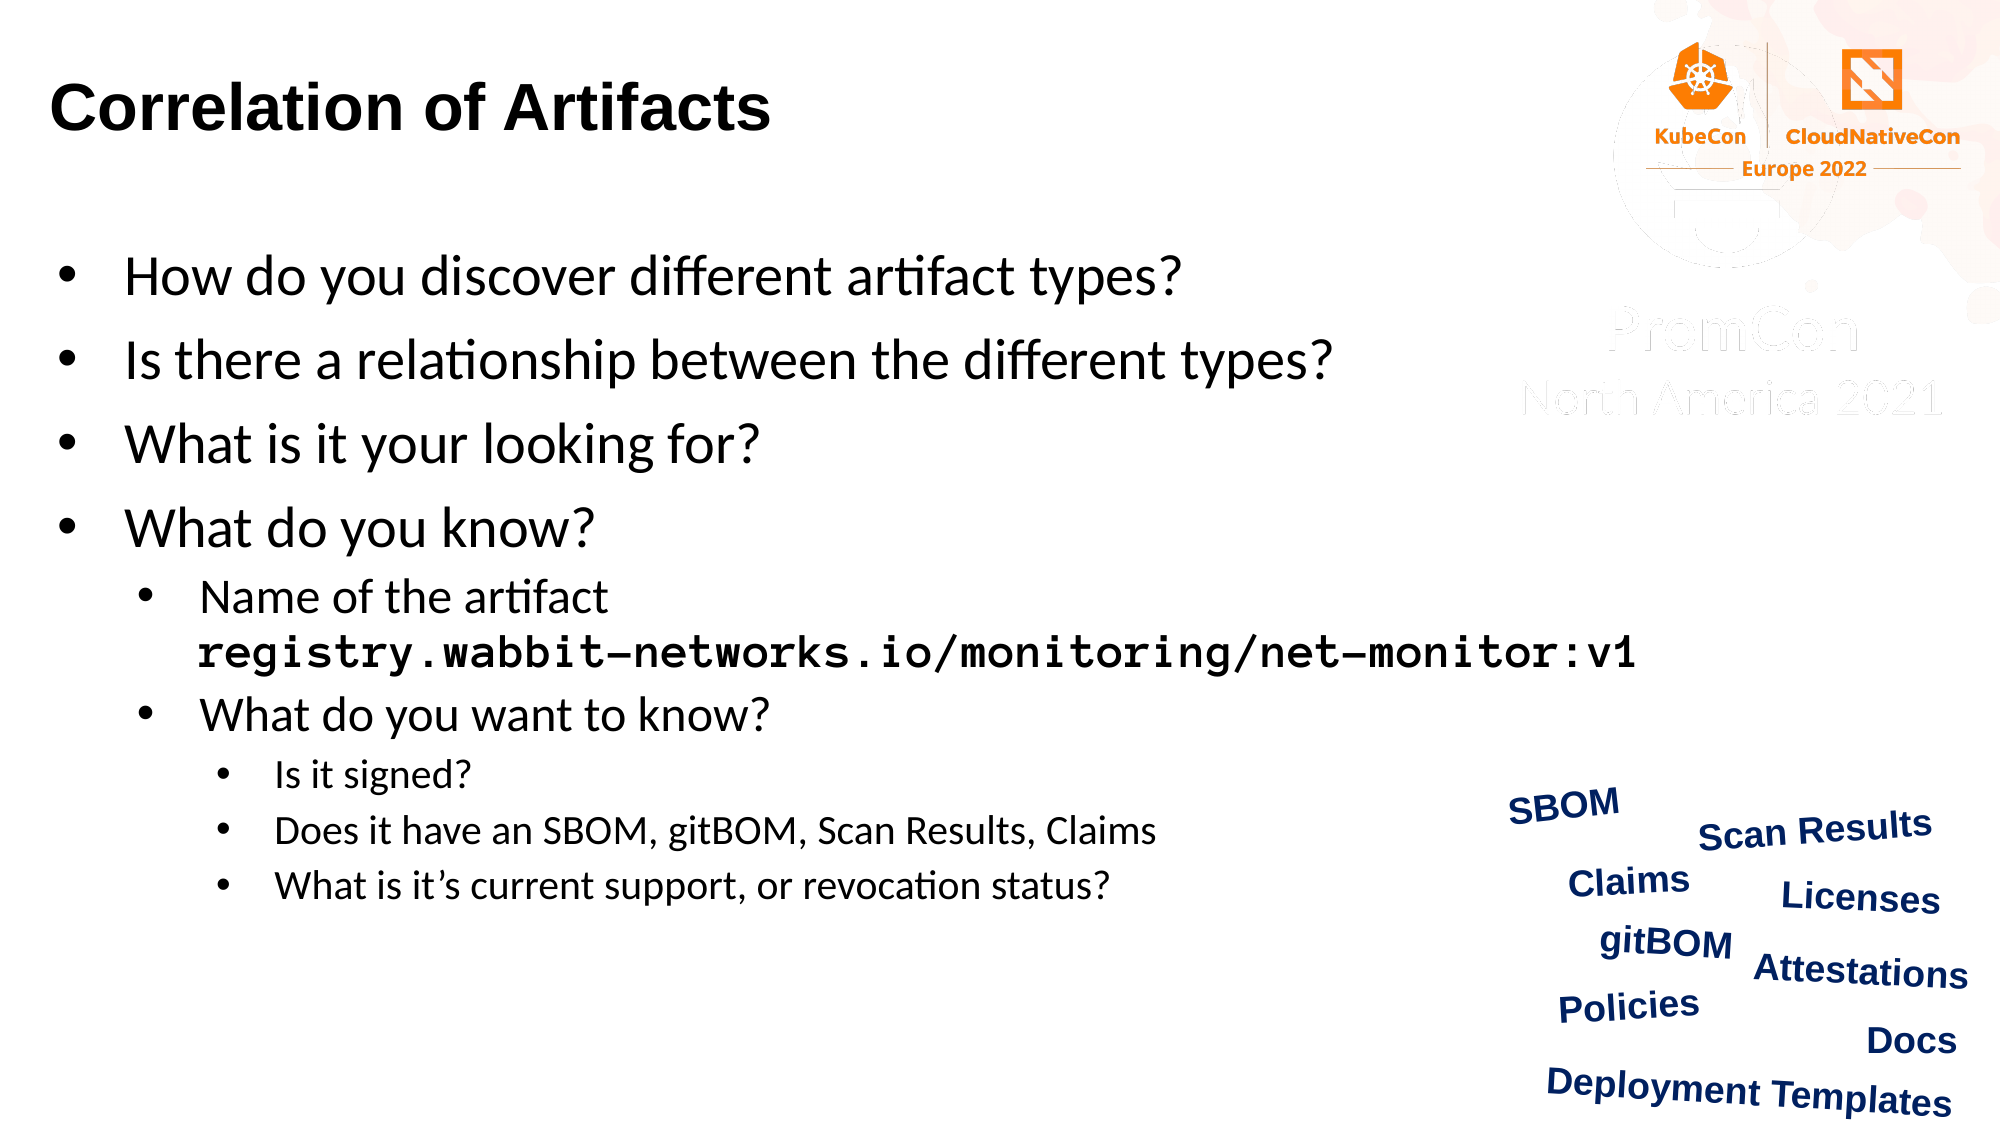

# Correlation of Artifacts
How do you discover different artifact types?
Is there a relationship between the different types?
What is it your looking for?
What do you know?
Name of the artifact
registry.wabbit-networks.io/monitoring/net-monitor:v1
What do you want to know?
Is it signed?
Does it have an SBOM, gitBOM, Scan Results, Claims
What is it’s current support, or revocation status?

SBOM
Scan Results
Claims
Licenses
gitBOM
Attestations
Policies
Docs
Deployment Templates